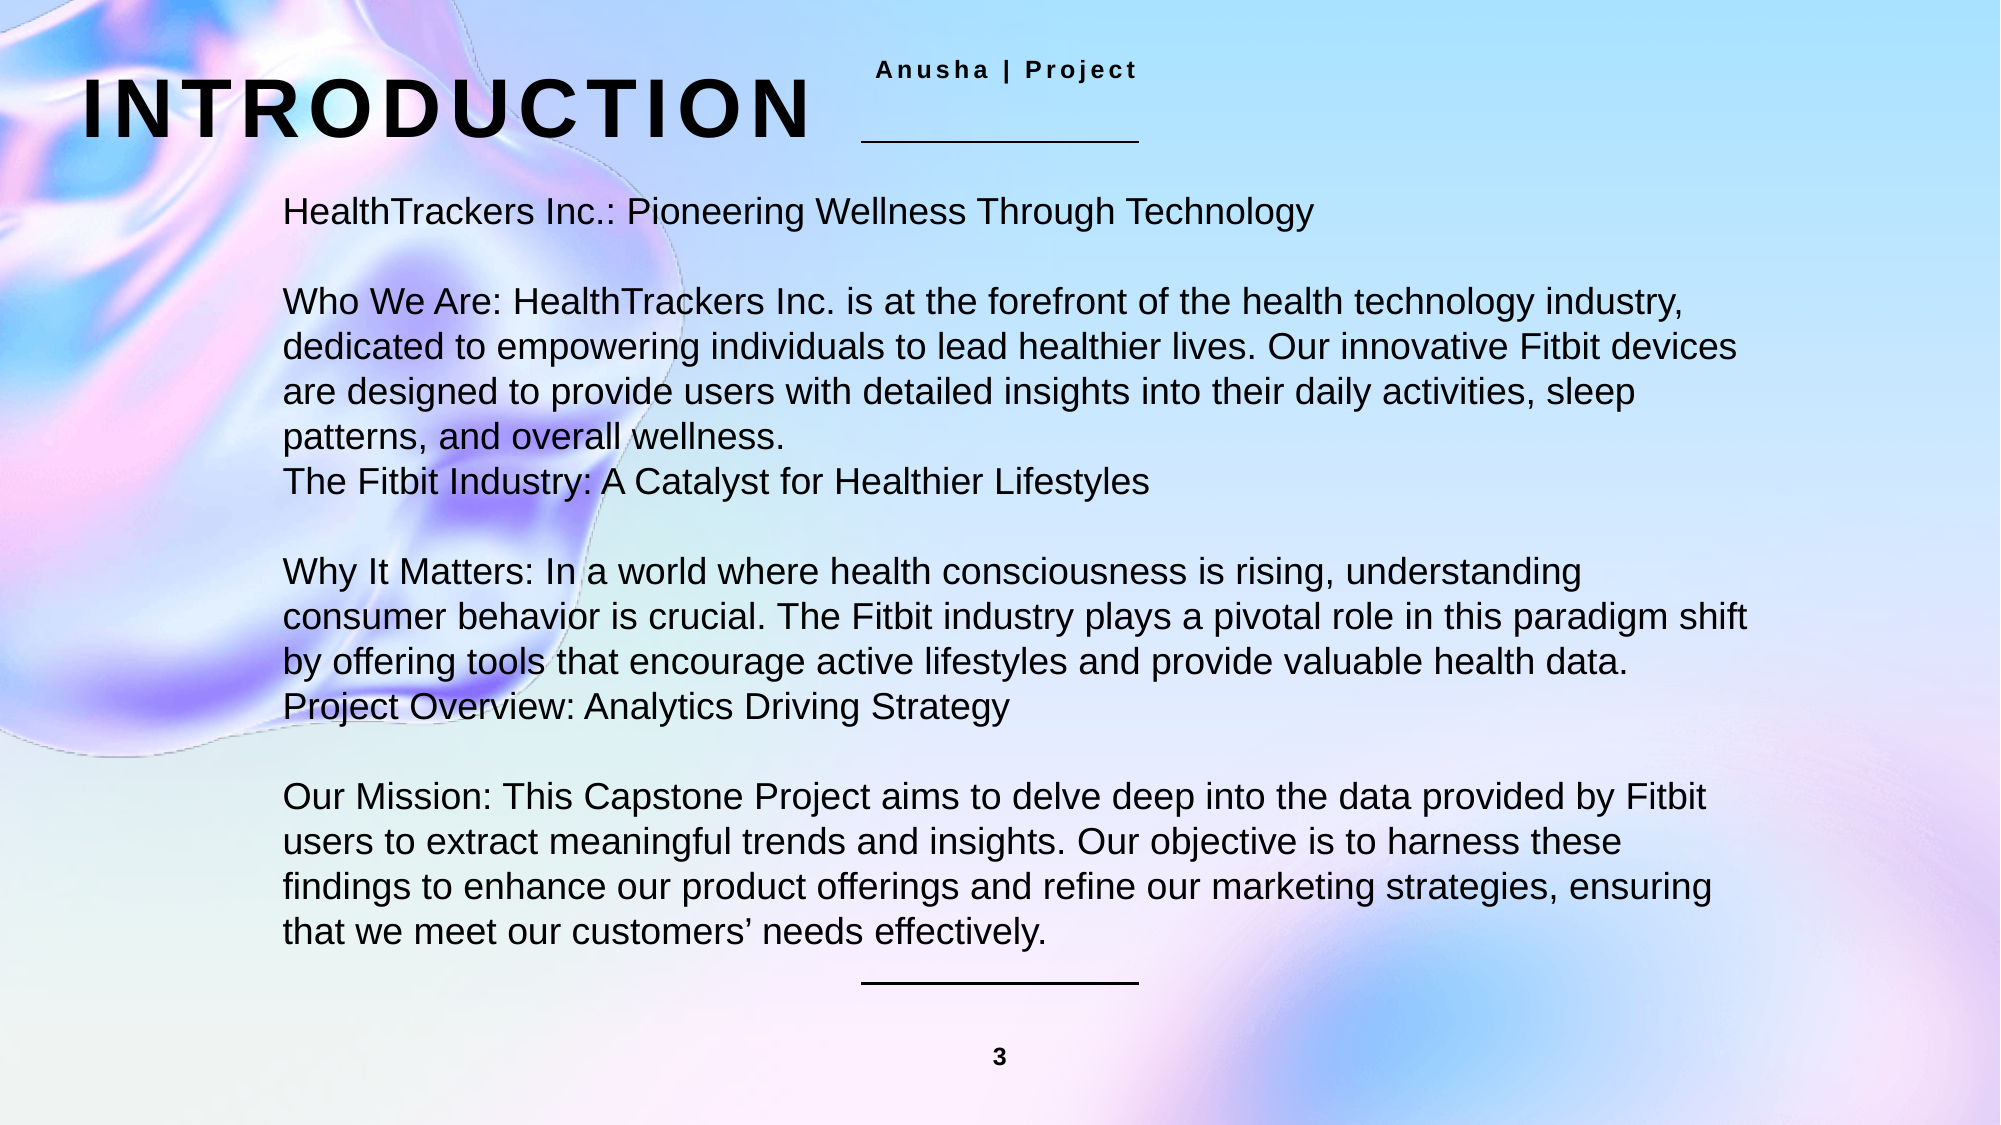

Anusha | Project
# INTRODUCTION
HealthTrackers Inc.: Pioneering Wellness Through Technology

Who We Are: HealthTrackers Inc. is at the forefront of the health technology industry, dedicated to empowering individuals to lead healthier lives. Our innovative Fitbit devices are designed to provide users with detailed insights into their daily activities, sleep patterns, and overall wellness.
The Fitbit Industry: A Catalyst for Healthier Lifestyles

Why It Matters: In a world where health consciousness is rising, understanding consumer behavior is crucial. The Fitbit industry plays a pivotal role in this paradigm shift by offering tools that encourage active lifestyles and provide valuable health data.
Project Overview: Analytics Driving Strategy

Our Mission: This Capstone Project aims to delve deep into the data provided by Fitbit users to extract meaningful trends and insights. Our objective is to harness these findings to enhance our product offerings and refine our marketing strategies, ensuring that we meet our customers’ needs effectively.
3